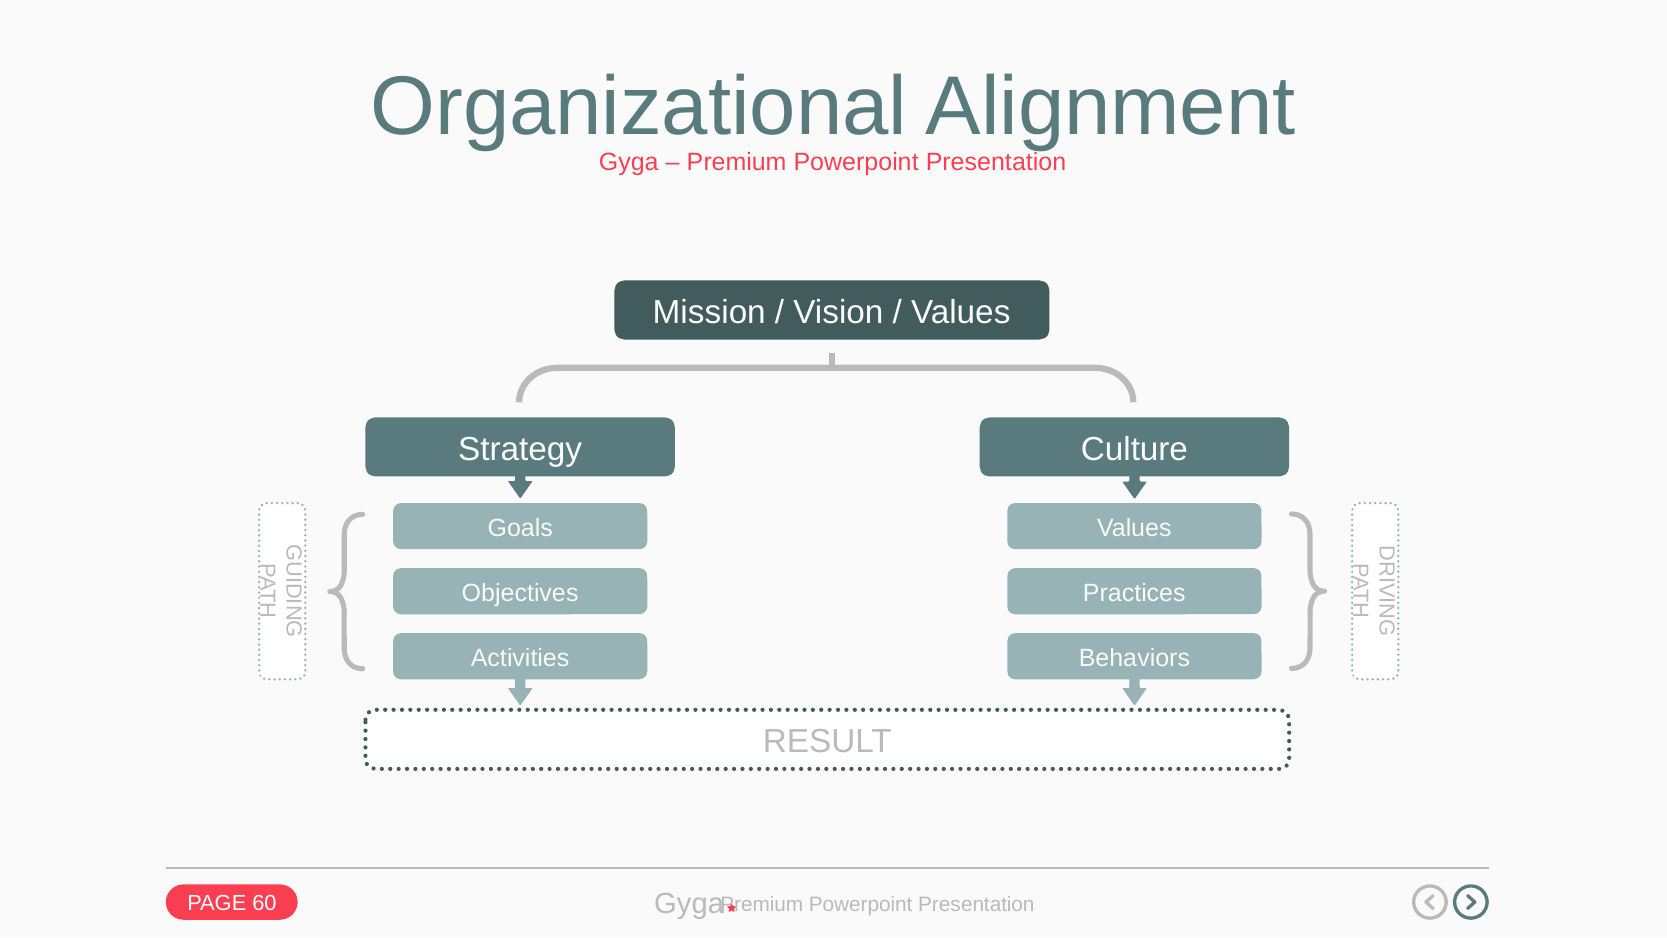

Organizational Alignment

Gyga – Premium Powerpoint Presentation
Mission / Vision / Values
Strategy
Culture

Goals
Values

DRIVING PATH
Objectives
Practices
GUIDING PATH
Activities
Behaviors

RESULT